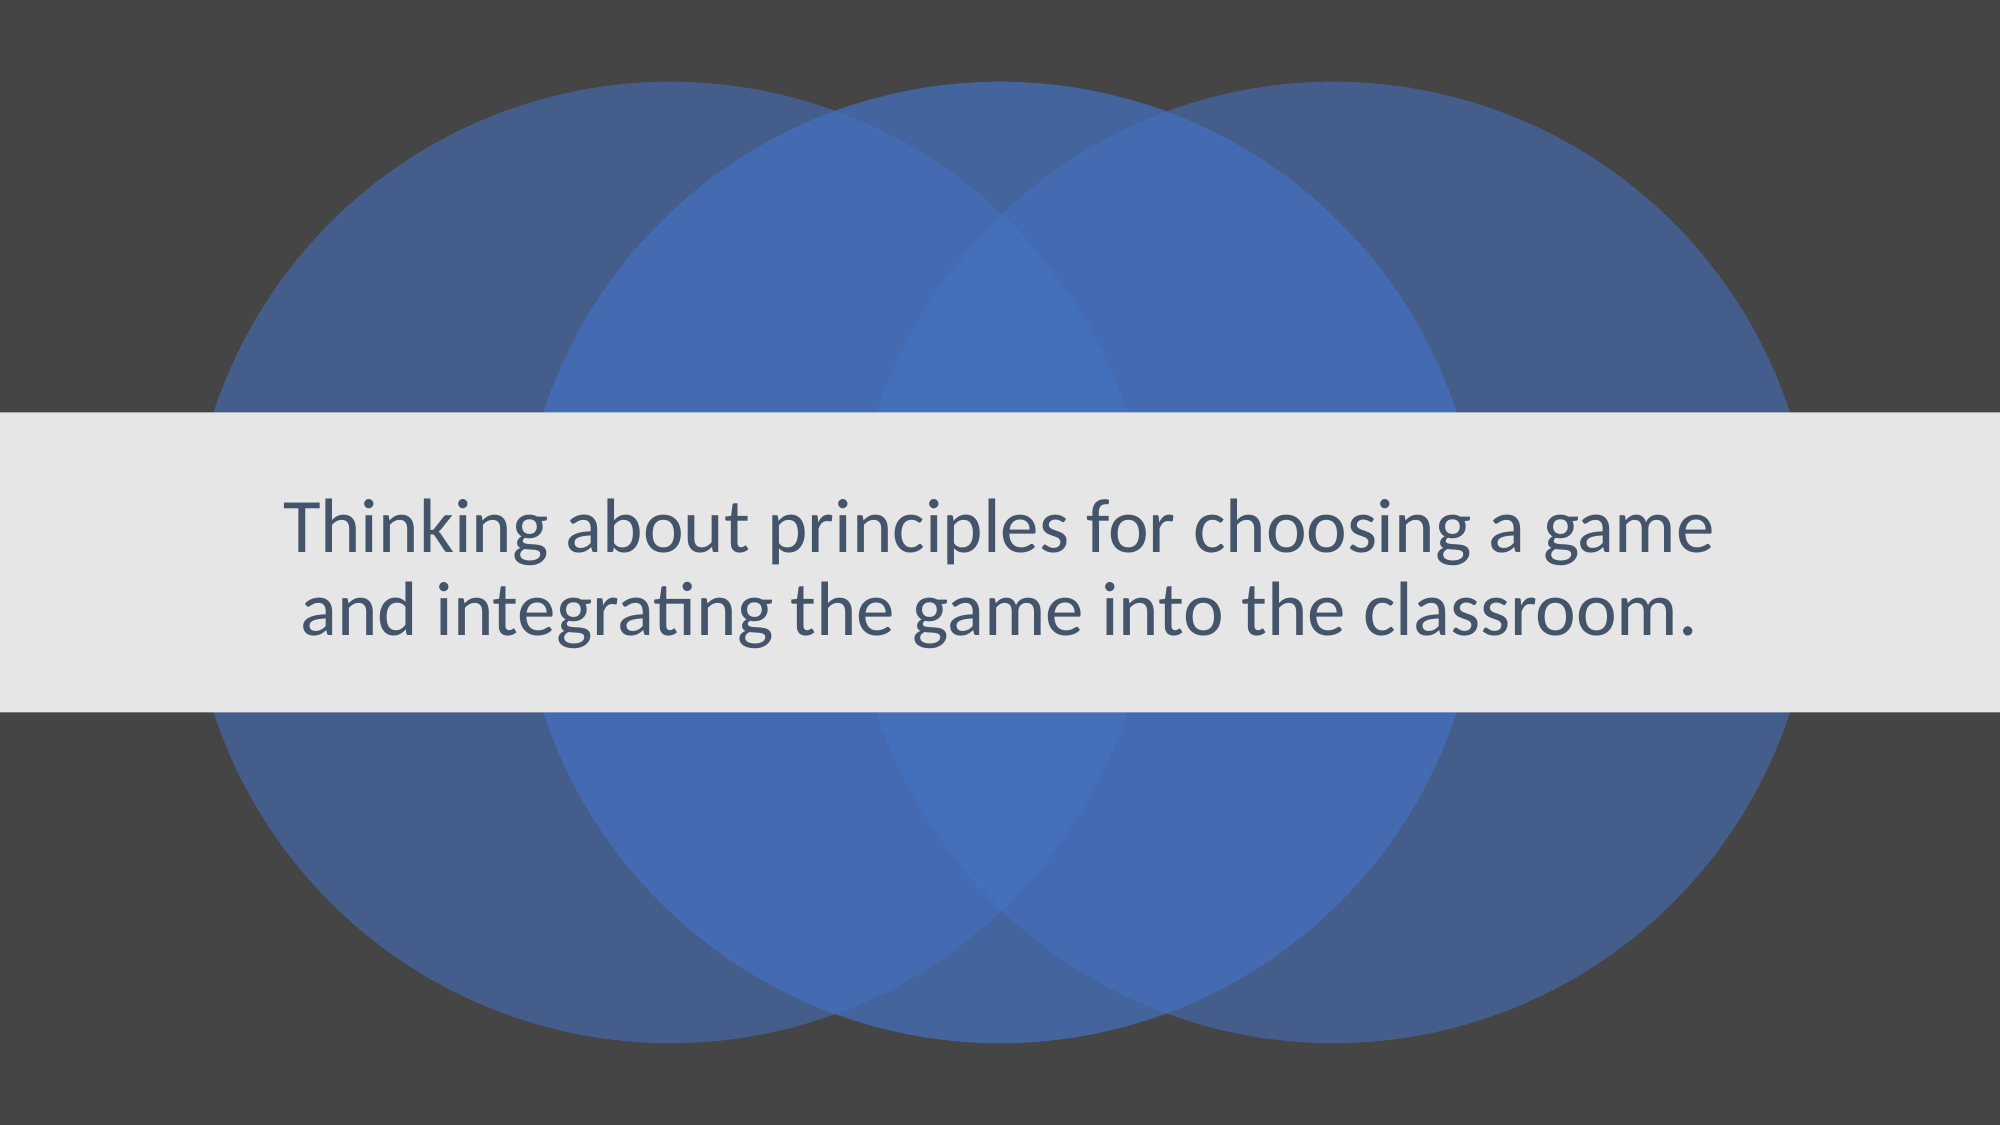

# Thinking about principles for choosing a game and integrating the game into the classroom.